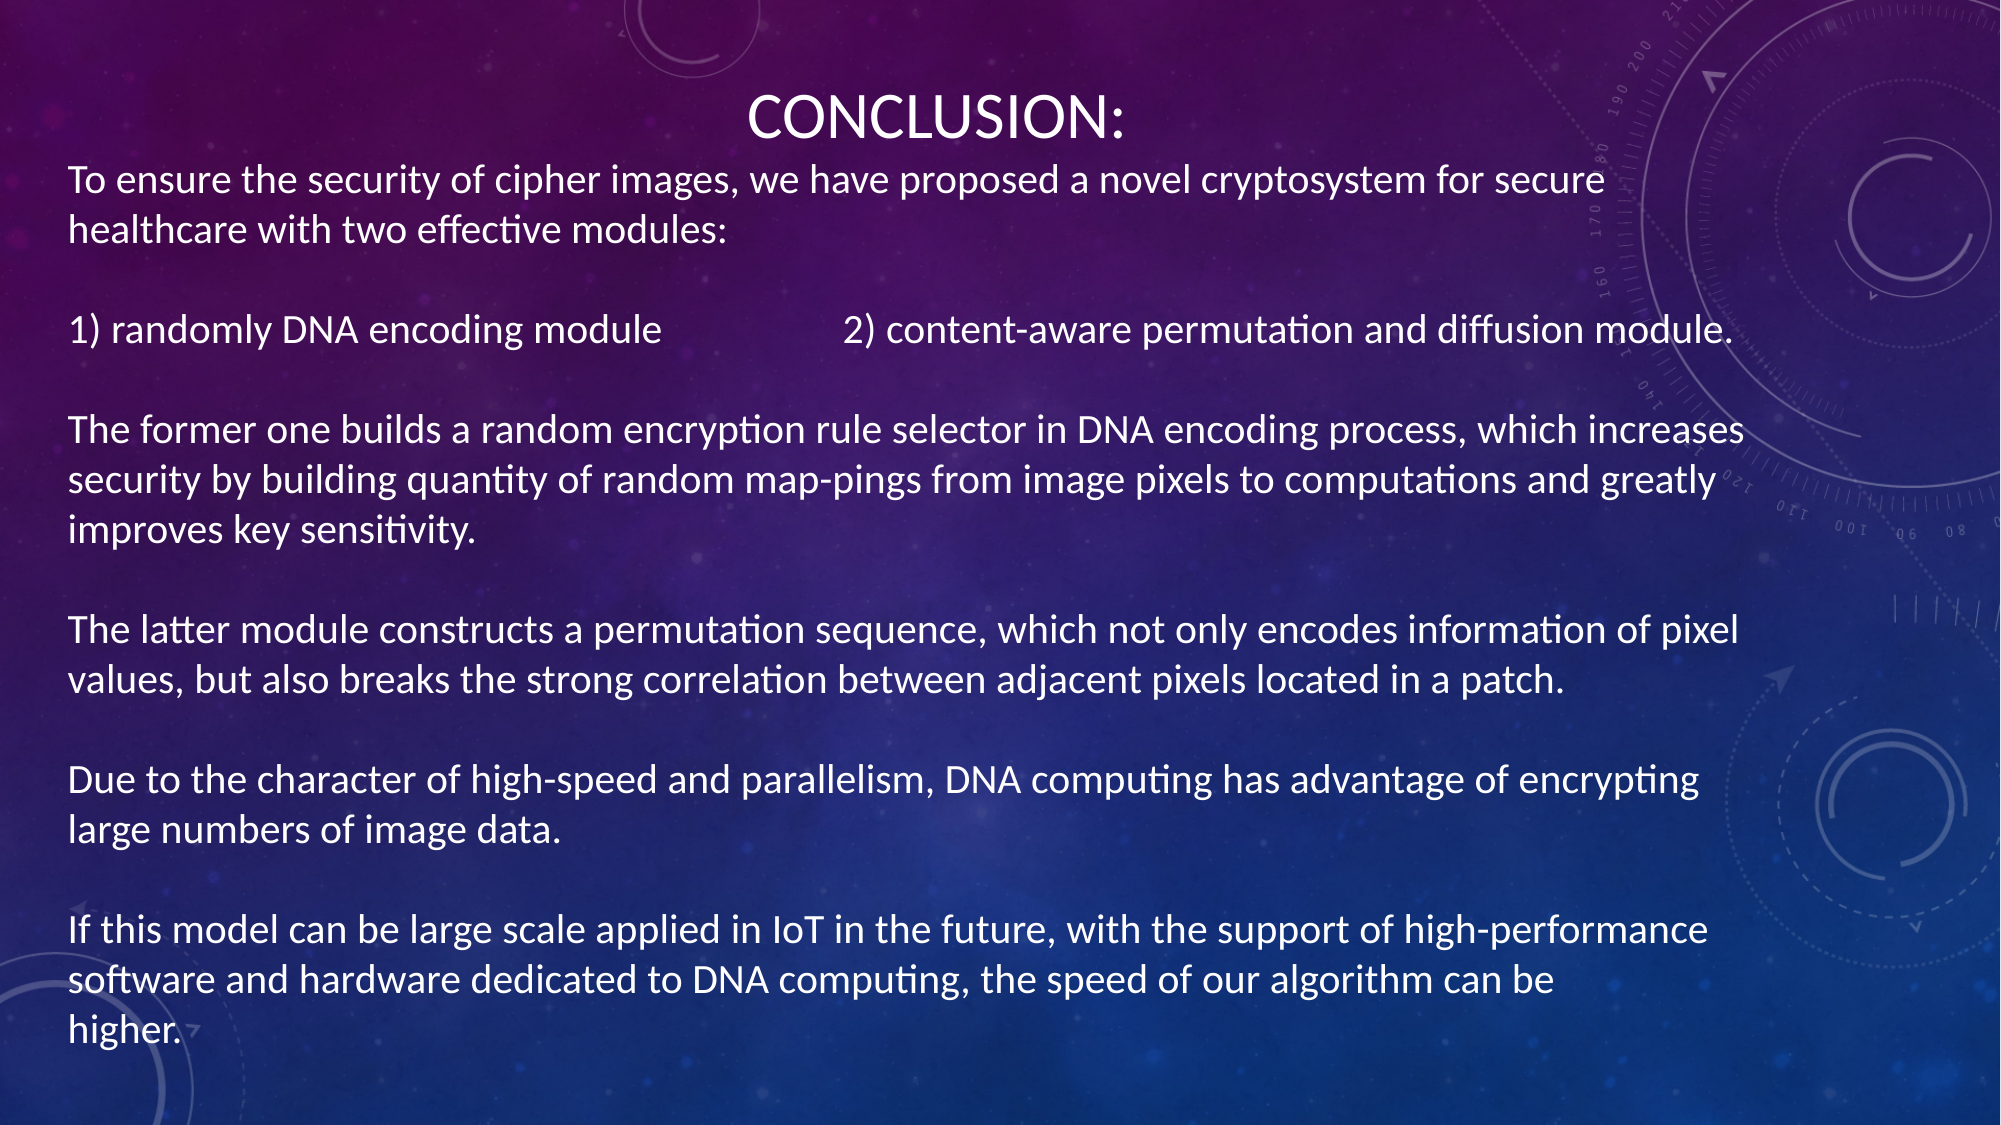

CONCLUSION:
To ensure the security of cipher images, we have proposed a novel cryptosystem for secure healthcare with two effective modules:

1) randomly DNA encoding module                   2) content-aware permutation and diffusion module.

The former one builds a random encryption rule selector in DNA encoding process, which increases security by building quantity of random map-pings from image pixels to computations and greatly improves key sensitivity.

The latter module constructs a permutation sequence, which not only encodes information of pixel values, but also breaks the strong correlation between adjacent pixels located in a patch.

Due to the character of high-speed and parallelism, DNA computing has advantage of encrypting large numbers of image data.

If this model can be large scale applied in IoT in the future, with the support of high-performance software and hardware dedicated to DNA computing, the speed of our algorithm can be
higher.